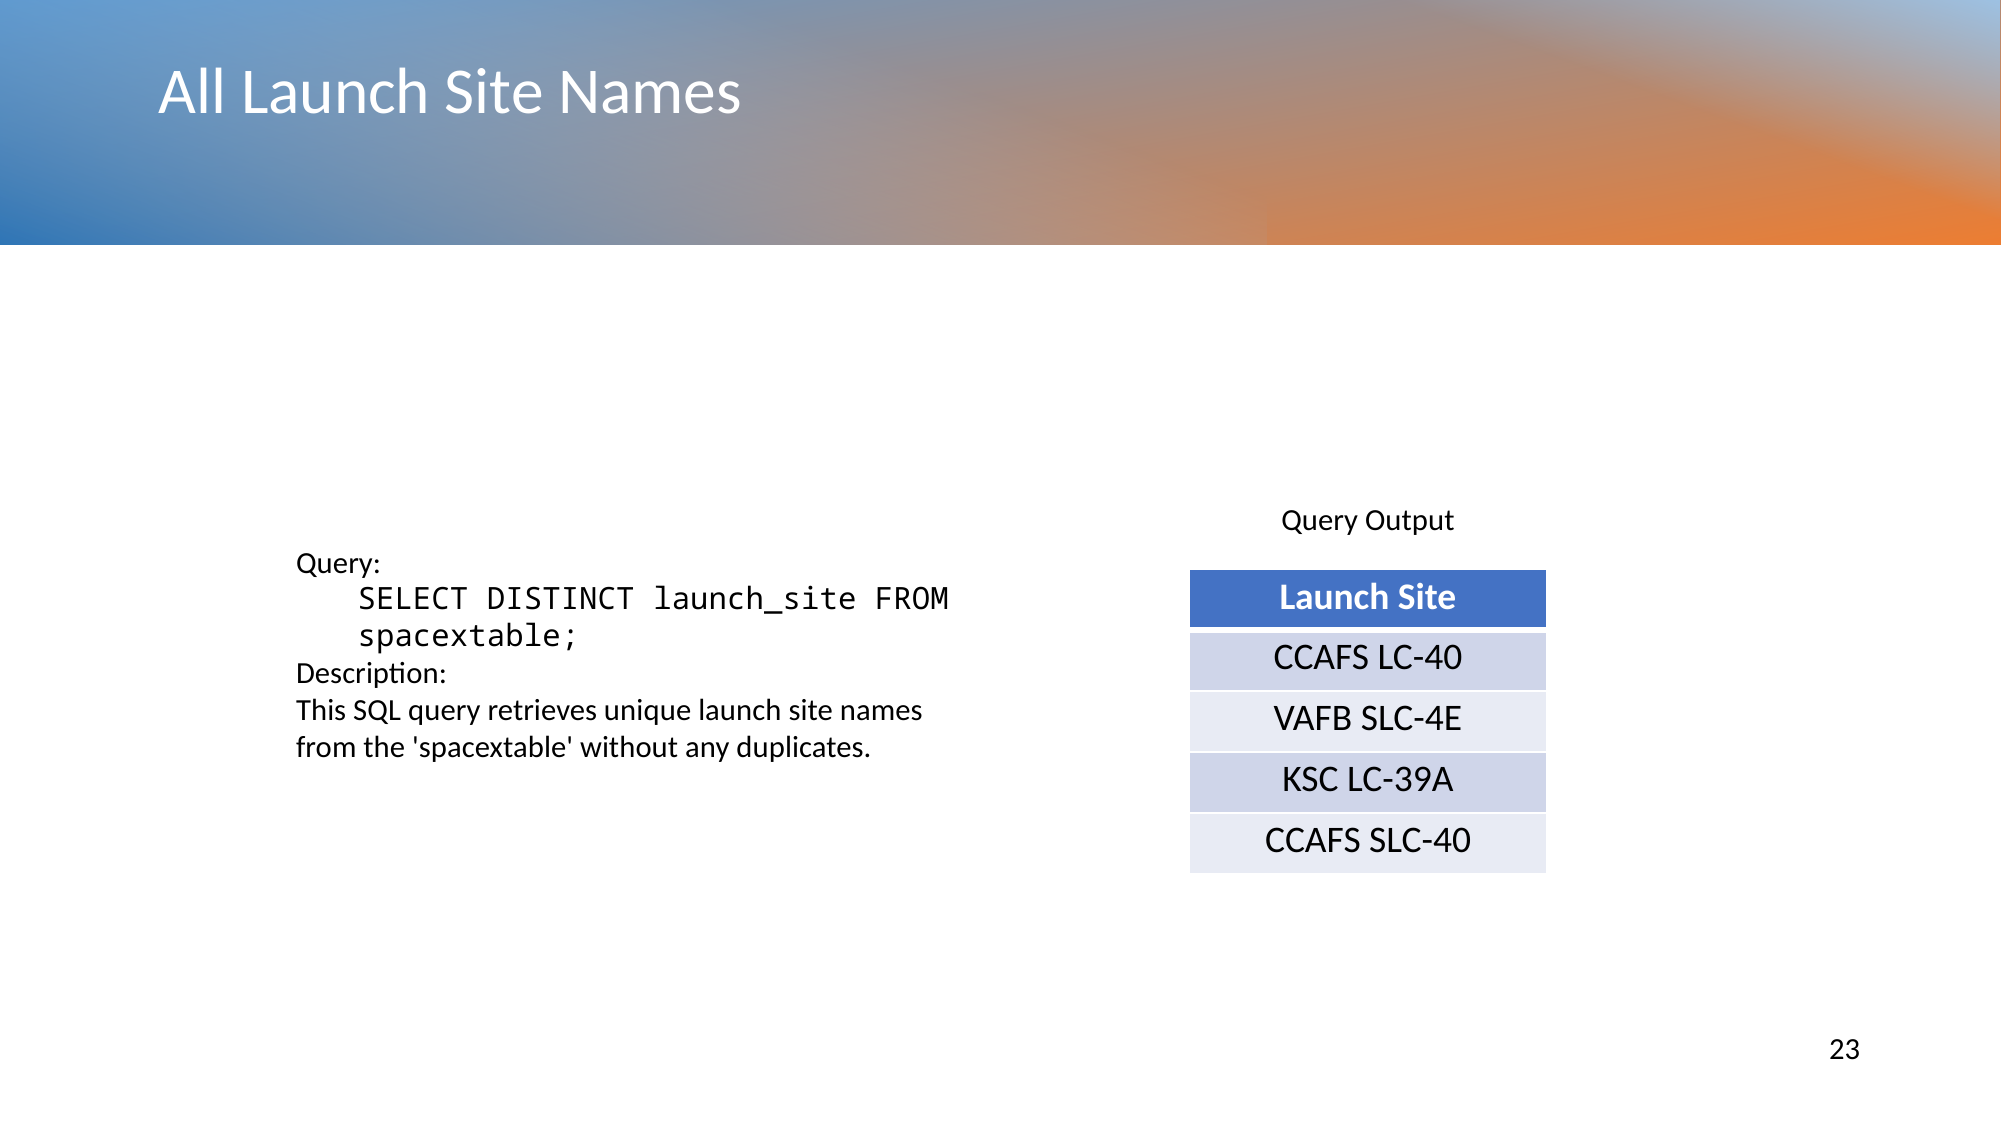

# All Launch Site Names
Query:
SELECT DISTINCT launch_site FROM spacextable;
Description:
This SQL query retrieves unique launch site names from the 'spacextable' without any duplicates.
Query Output

| Launch Site |
| --- |
| CCAFS LC-40 |
| VAFB SLC-4E |
| KSC LC-39A |
| CCAFS SLC-40 |
23